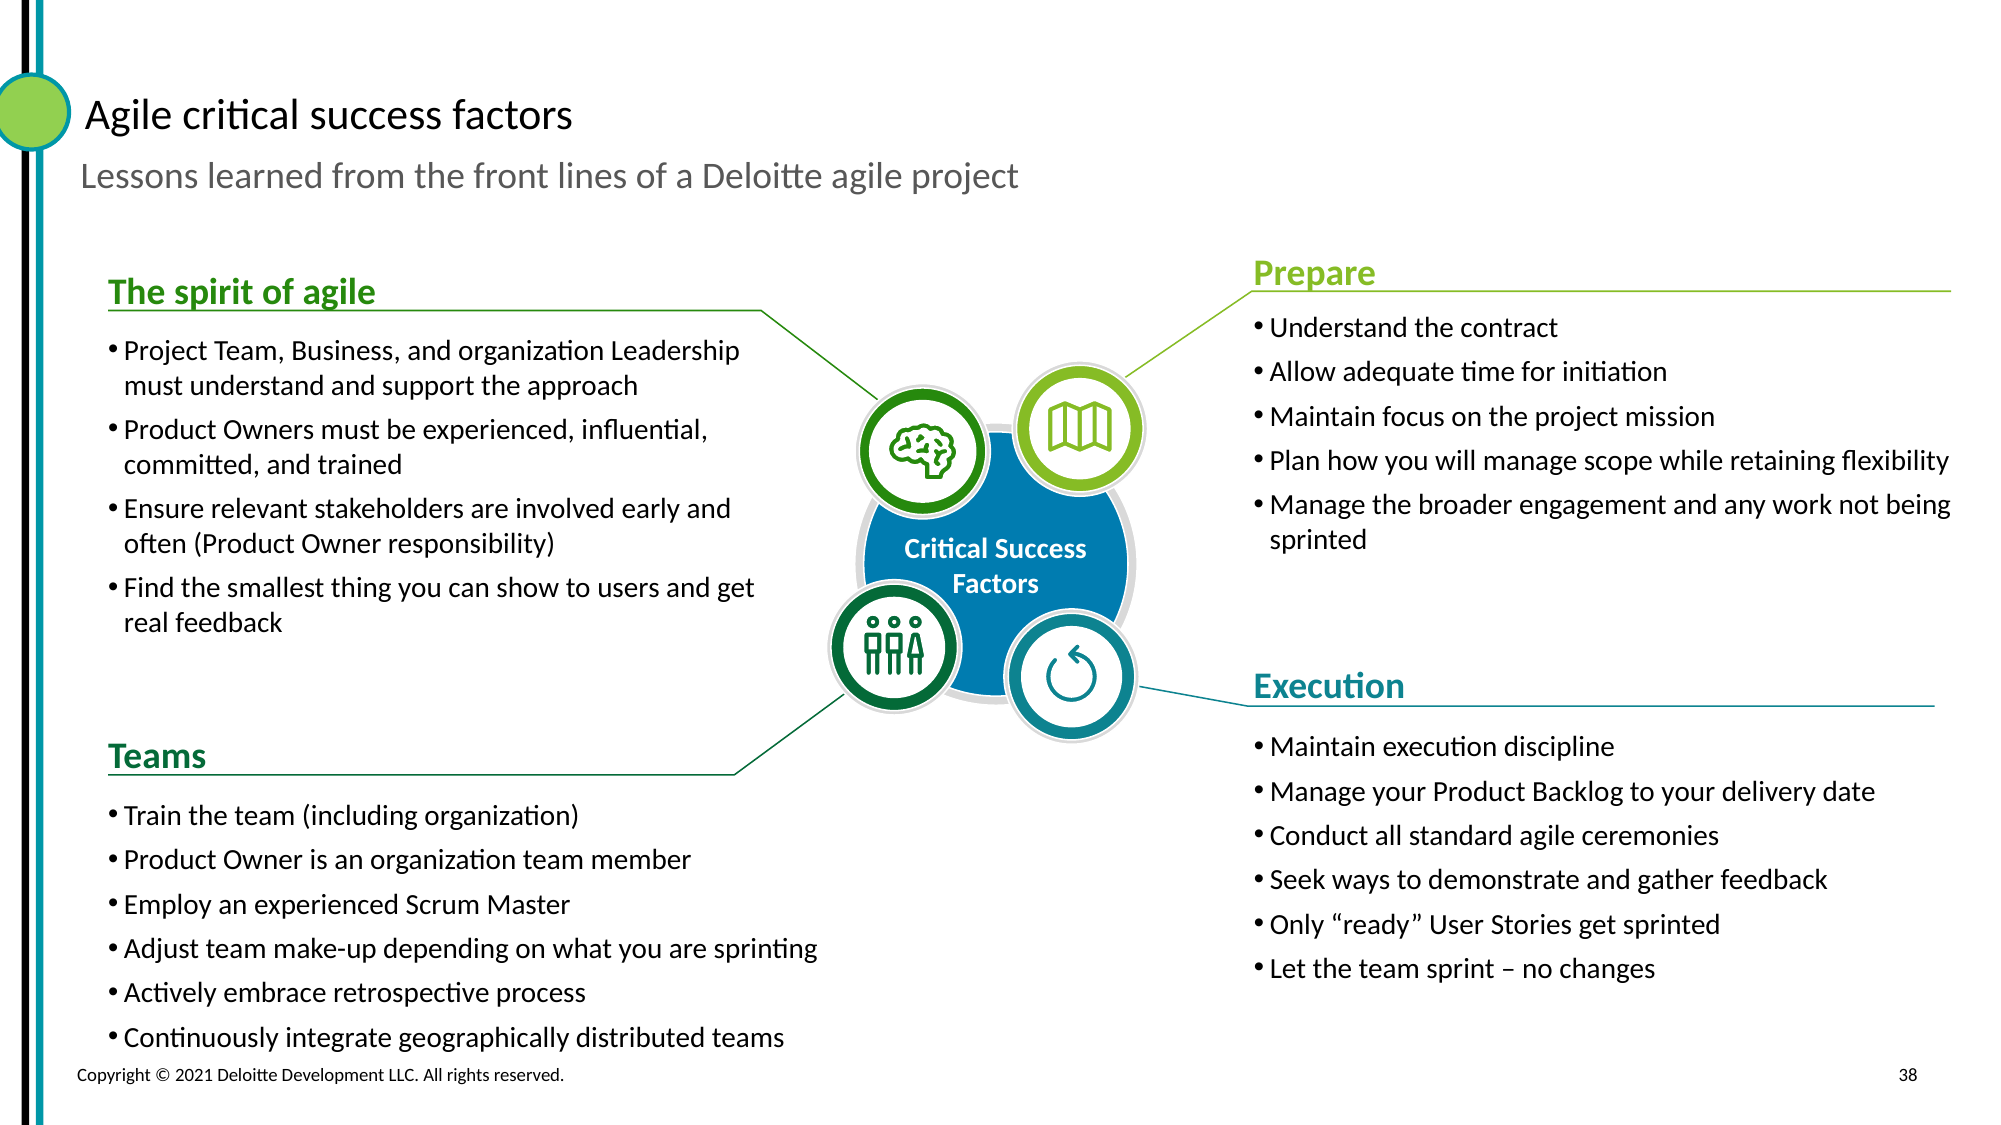

# Agile critical success factors
Lessons learned from the front lines of a Deloitte agile project
Prepare
The spirit of agile

Understand the contract
Allow adequate time for initiation
Maintain focus on the project mission
Plan how you will manage scope while retaining flexibility
Manage the broader engagement and any work not being sprinted

Project Team, Business, and organization Leadership must understand and support the approach
Product Owners must be experienced, influential, committed, and trained
Ensure relevant stakeholders are involved early and often (Product Owner responsibility)
Find the smallest thing you can show to users and get real feedback

Critical Success Factors

Execution

Maintain execution discipline
Manage your Product Backlog to your delivery date
Conduct all standard agile ceremonies
Seek ways to demonstrate and gather feedback
Only “ready” User Stories get sprinted
Let the team sprint – no changes
Teams
Train the team (including organization)
Product Owner is an organization team member
Employ an experienced Scrum Master
Adjust team make-up depending on what you are sprinting
Actively embrace retrospective process
Continuously integrate geographically distributed teams